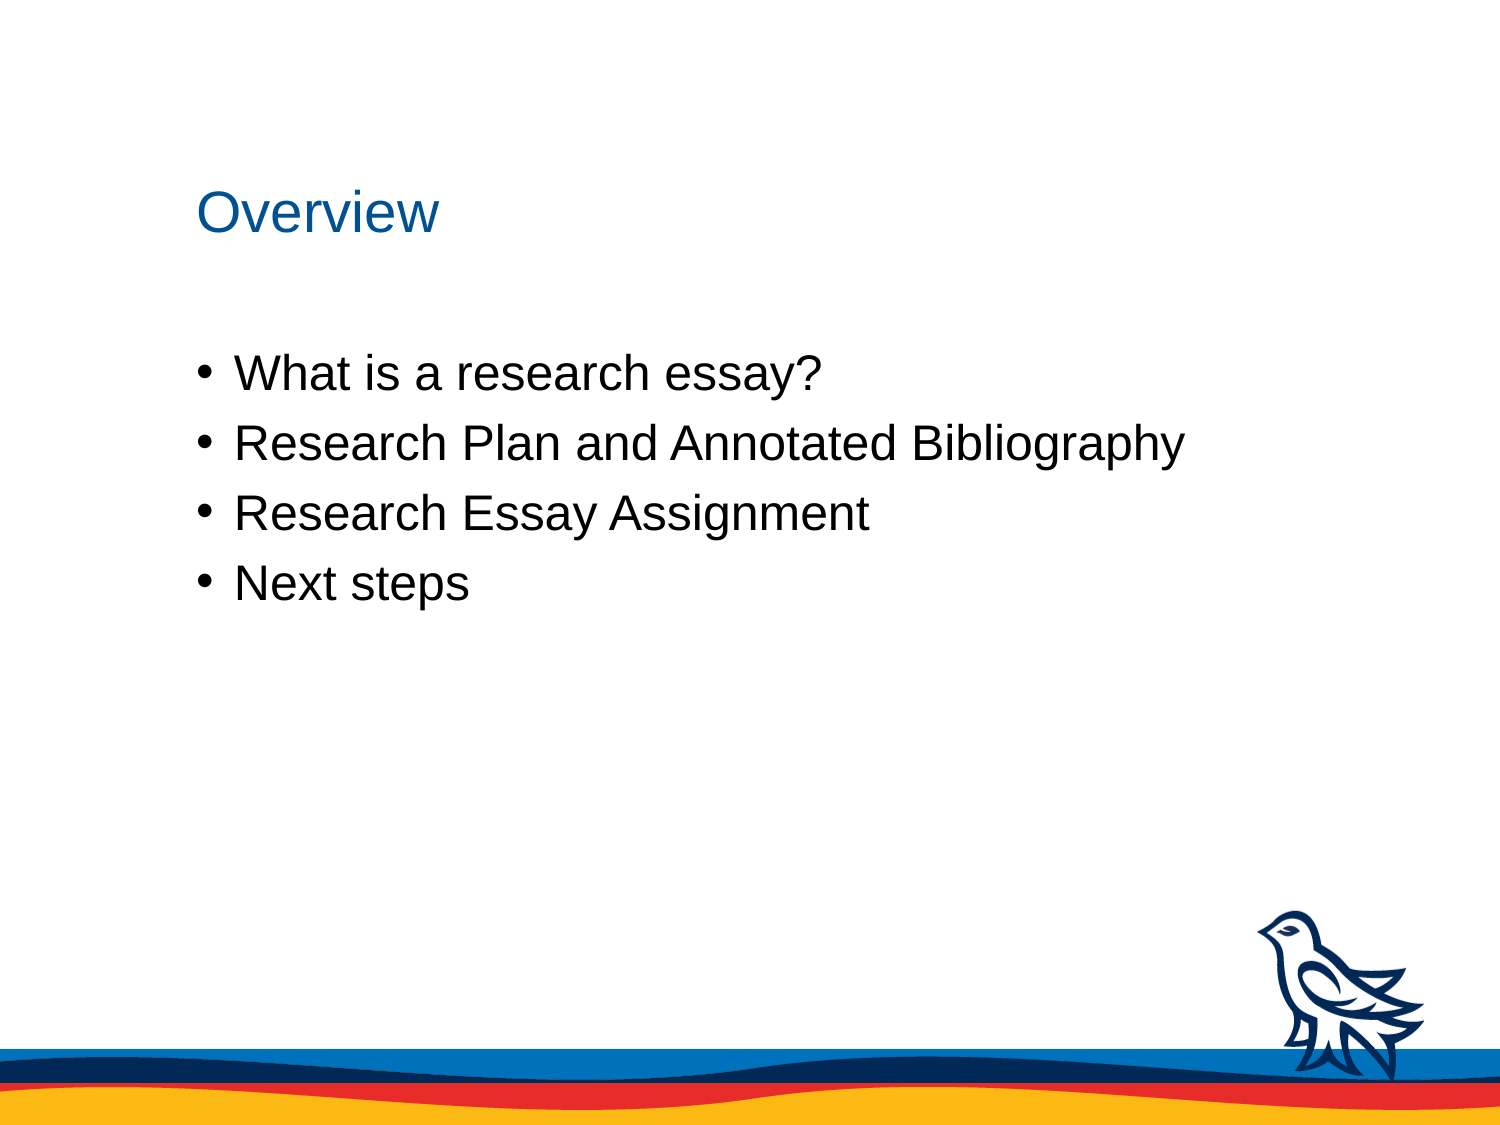

# Overview
 What is a research essay?
 Research Plan and Annotated Bibliography
 Research Essay Assignment
 Next steps